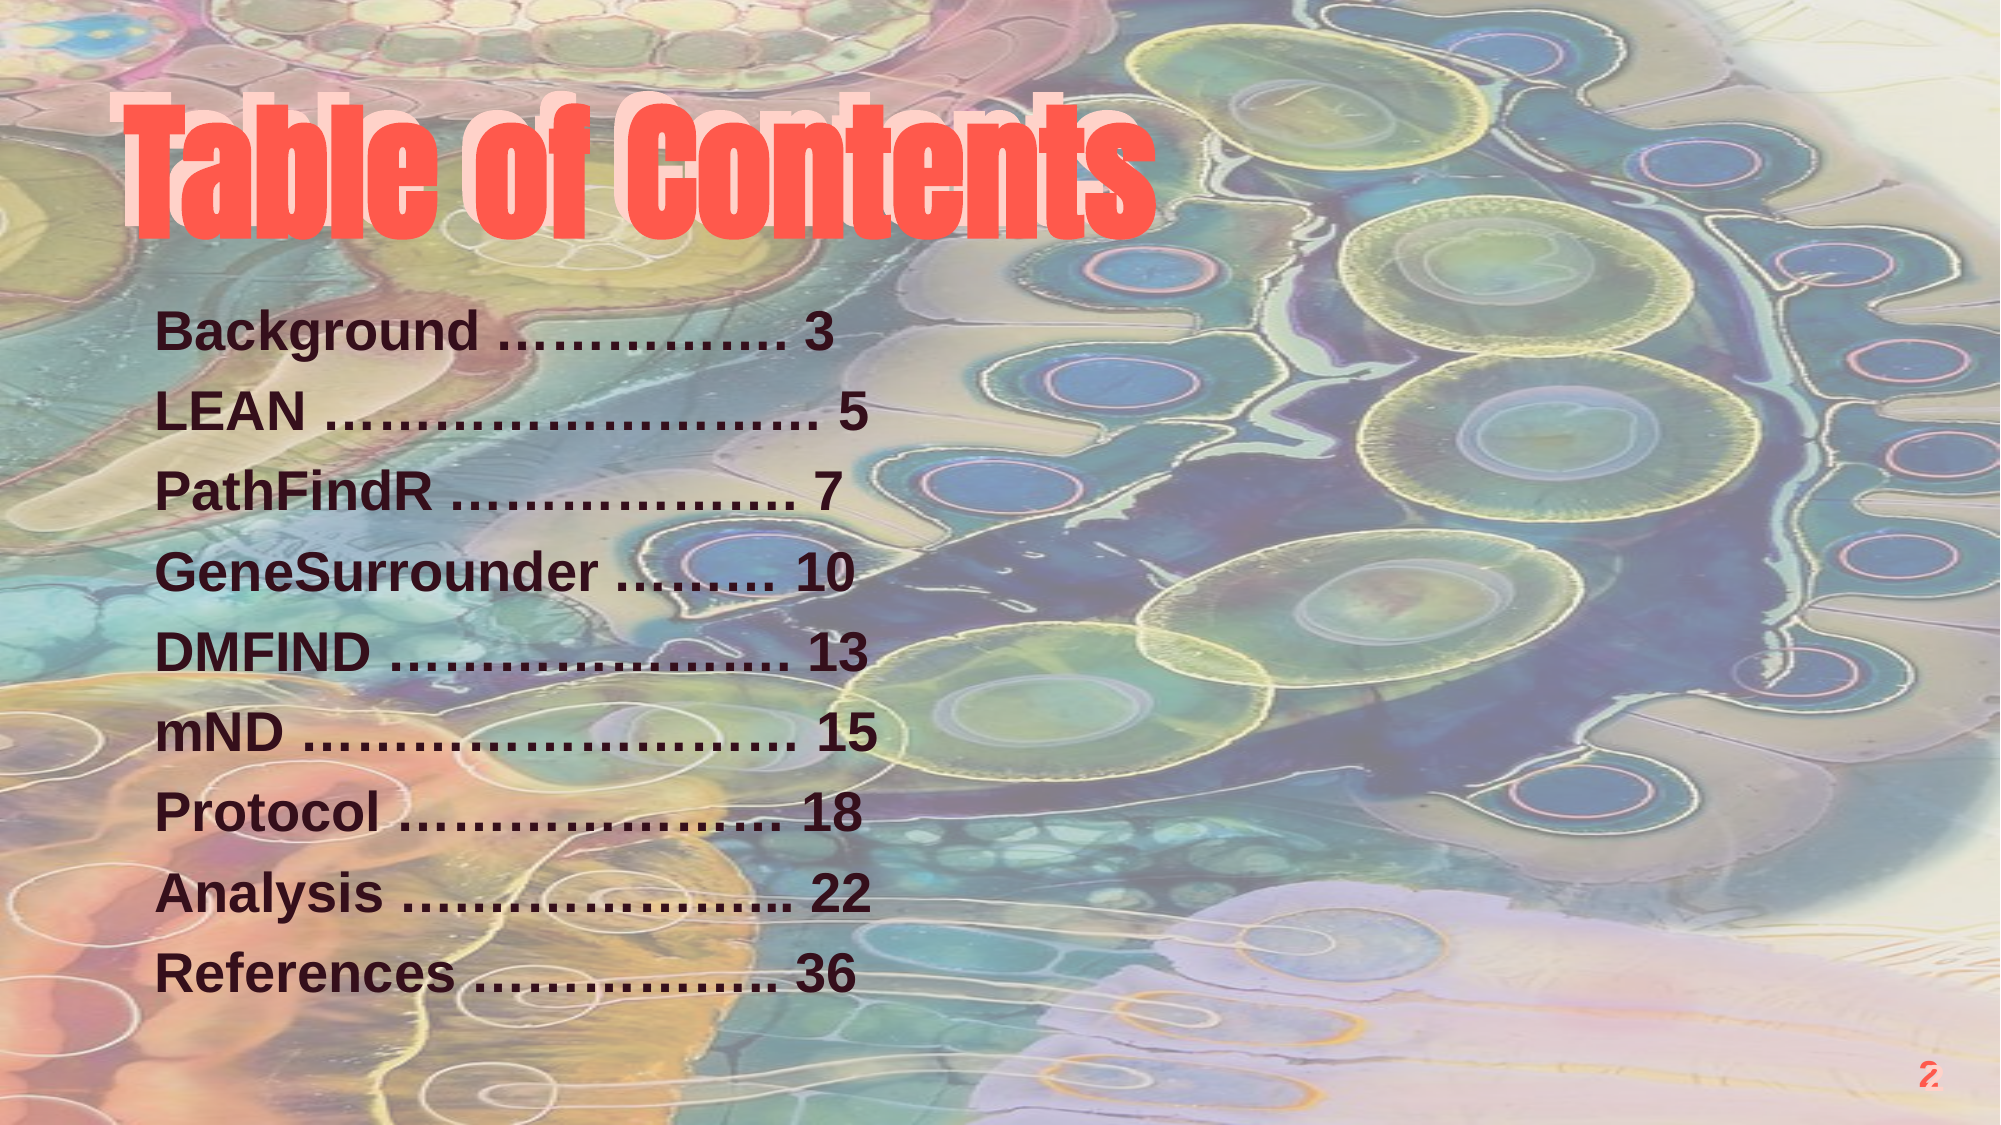

# Table of Contents
Table of Contents
Background ……………. 3
LEAN ……………………… 5
PathFindR ………………. 7
GeneSurrounder ……… 10
DMFIND …………………. 13
mND ……………………… 15
Protocol ………………… 18
Analysis ….……………... 22
References …………….. 36
2
2